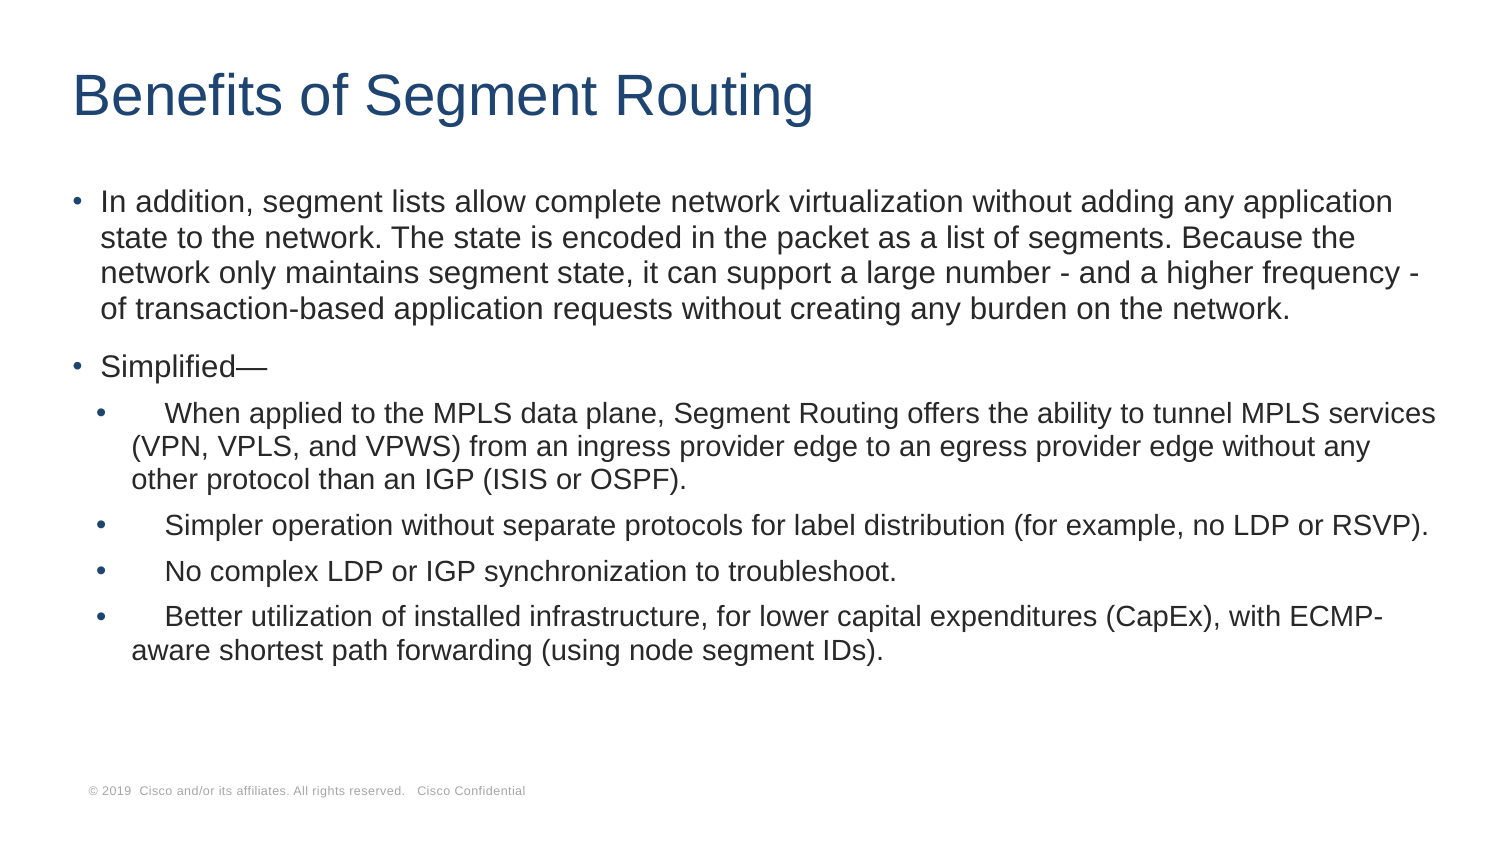

# Benefits of Segment Routing
In addition, segment lists allow complete network virtualization without adding any application state to the network. The state is encoded in the packet as a list of segments. Because the network only maintains segment state, it can support a large number - and a higher frequency - of transaction-based application requests without creating any burden on the network.
Simplified—
    When applied to the MPLS data plane, Segment Routing offers the ability to tunnel MPLS services (VPN, VPLS, and VPWS) from an ingress provider edge to an egress provider edge without any other protocol than an IGP (ISIS or OSPF).
    Simpler operation without separate protocols for label distribution (for example, no LDP or RSVP).
    No complex LDP or IGP synchronization to troubleshoot.
    Better utilization of installed infrastructure, for lower capital expenditures (CapEx), with ECMP-aware shortest path forwarding (using node segment IDs).